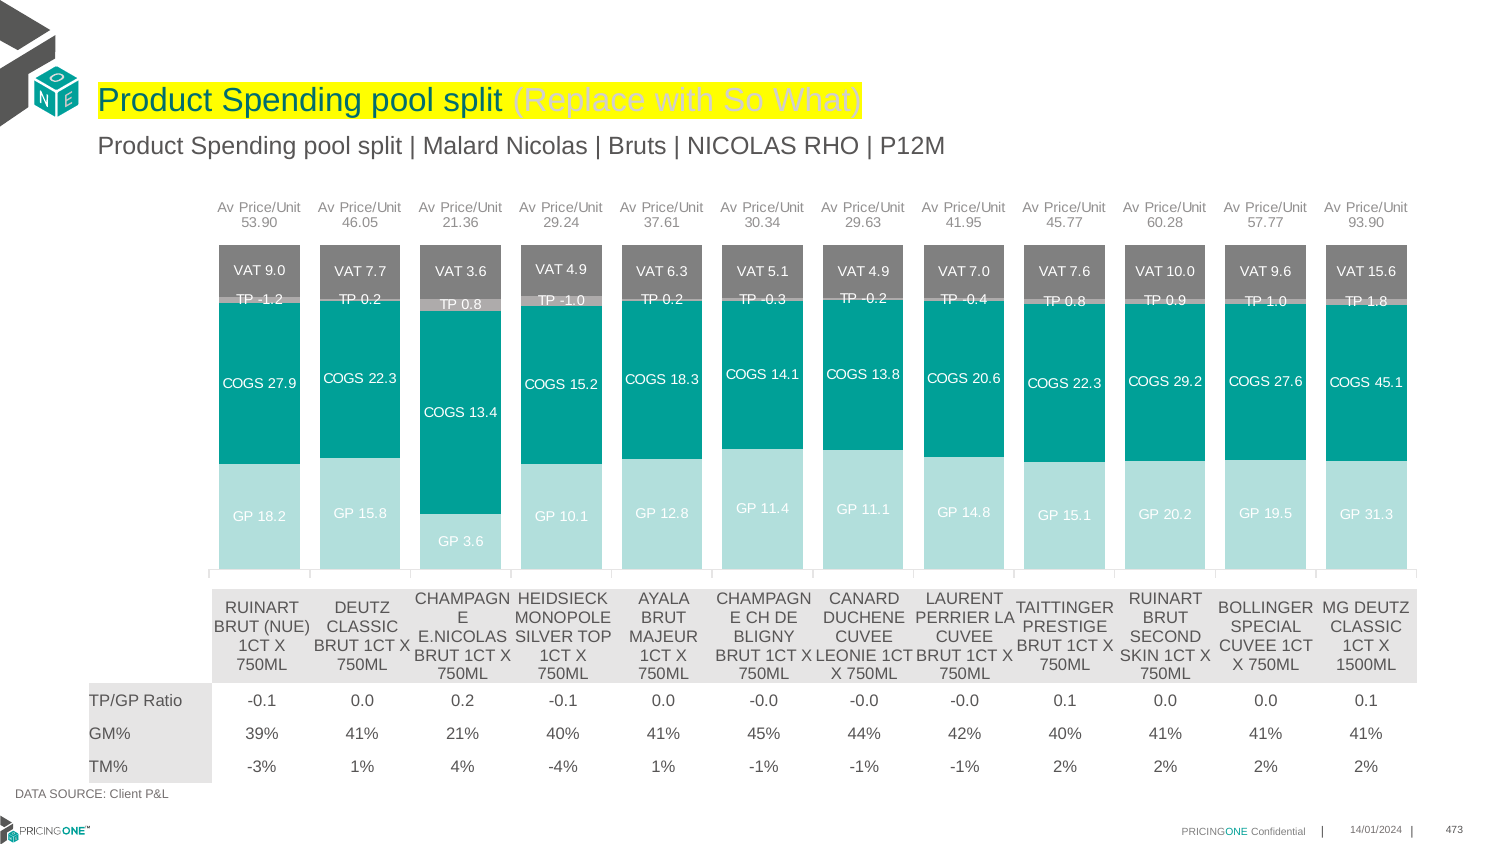

# Product Spending pool split (Replace with So What)
Product Spending pool split | Malard Nicolas | Bruts | NICOLAS RHO | P12M

### Chart

| Category | GP | COGS | TP | VAT |
|---|---|---|---|---|
| Av Price/Unit 53.90 | 18.170999103554866 | 27.90478024729521 | -1.161278923235443 | 8.98289541473467 |
| Av Price/Unit 46.05 | 15.821081786542925 | 22.315768445475637 | 0.24233820572312226 | 7.6758313998453165 |
| Av Price/Unit 21.36 | 3.614221763445979 | 13.387728367444076 | 0.7952297834364543 | 3.559435982865302 |
| Av Price/Unit 29.24 | 10.135968718067813 | 15.225952415234557 | -0.9990166589255303 | 4.87258089487537 |
| Av Price/Unit 37.61 | 12.792391918832324 | 18.341444784620858 | 0.2056079387682388 | 6.267888928444286 |
| Av Price/Unit 30.34 | 11.446920696791993 | 14.100514694722317 | -0.26314195699666953 | 5.056858686903528 |
| Av Price/Unit 29.63 | 11.068651501668521 | 13.81634849833148 | -0.19367630700778804 | 4.938264738598443 |
| Av Price/Unit 41.95 | 14.80851888111888 | 20.57426874663798 | -0.4235801685493996 | 6.991841491841489 |
| Av Price/Unit 45.77 | 15.081852920962197 | 22.294342268041238 | 0.7681347079037835 | 7.628865979381444 |
| Av Price/Unit 60.28 | 20.160048686244206 | 29.21551545595055 | 0.8562751159196367 | 10.046367851622875 |
| Av Price/Unit 57.77 | 19.54606939721793 | 27.622695672333847 | 0.9765010819165454 | 9.629057187016995 |
| Av Price/Unit 93.90 | 31.34308596491228 | 45.133011004784684 | 1.7735043062201044 | 15.649920255183414 |
|  | RUINART BRUT (NUE) 1CT X 750ML | DEUTZ CLASSIC BRUT 1CT X 750ML | CHAMPAGNE E.NICOLAS BRUT 1CT X 750ML | HEIDSIECK MONOPOLE SILVER TOP 1CT X 750ML | AYALA BRUT MAJEUR 1CT X 750ML | CHAMPAGNE CH DE BLIGNY BRUT 1CT X 750ML | CANARD DUCHENE CUVEE LEONIE 1CT X 750ML | LAURENT PERRIER LA CUVEE BRUT 1CT X 750ML | TAITTINGER PRESTIGE BRUT 1CT X 750ML | RUINART BRUT SECOND SKIN 1CT X 750ML | BOLLINGER SPECIAL CUVEE 1CT X 750ML | MG DEUTZ CLASSIC 1CT X 1500ML |
| --- | --- | --- | --- | --- | --- | --- | --- | --- | --- | --- | --- | --- |
| TP/GP Ratio | -0.1 | 0.0 | 0.2 | -0.1 | 0.0 | -0.0 | -0.0 | -0.0 | 0.1 | 0.0 | 0.0 | 0.1 |
| GM% | 39% | 41% | 21% | 40% | 41% | 45% | 44% | 42% | 40% | 41% | 41% | 41% |
| TM% | -3% | 1% | 4% | -4% | 1% | -1% | -1% | -1% | 2% | 2% | 2% | 2% |
DATA SOURCE: Client P&L

14/01/2024
473